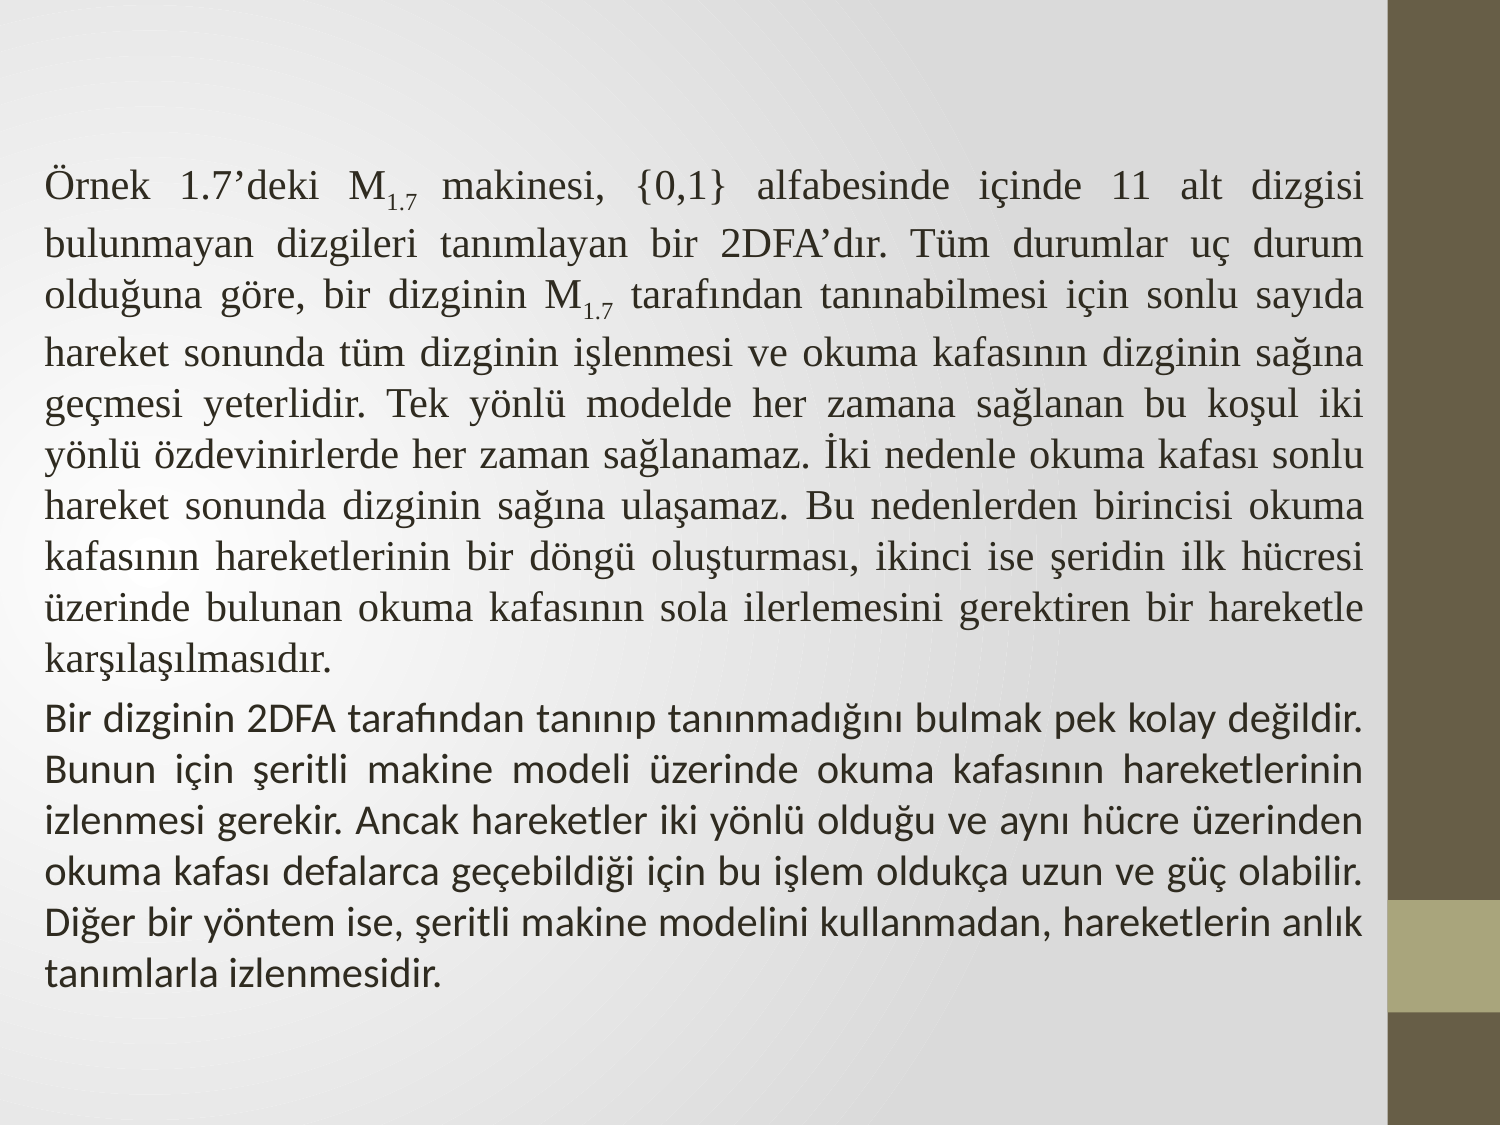

Örnek 1.7’deki M1.7 makinesi, {0,1} alfabesinde içinde 11 alt dizgisi bulunmayan dizgileri tanımlayan bir 2DFA’dır. Tüm durumlar uç durum olduğuna göre, bir dizginin M1.7 tarafından tanınabilmesi için sonlu sayıda hareket sonunda tüm dizginin işlenmesi ve okuma kafasının dizginin sağına geçmesi yeterlidir. Tek yönlü modelde her zamana sağlanan bu koşul iki yönlü özdevinirlerde her zaman sağlanamaz. İki nedenle okuma kafası sonlu hareket sonunda dizginin sağına ulaşamaz. Bu nedenlerden birincisi okuma kafasının hareketlerinin bir döngü oluşturması, ikinci ise şeridin ilk hücresi üzerinde bulunan okuma kafasının sola ilerlemesini gerektiren bir hareketle karşılaşılmasıdır.
Bir dizginin 2DFA tarafından tanınıp tanınmadığını bulmak pek kolay değildir. Bunun için şeritli makine modeli üzerinde okuma kafasının hareketlerinin izlenmesi gerekir. Ancak hareketler iki yönlü olduğu ve aynı hücre üzerinden okuma kafası defalarca geçebildiği için bu işlem oldukça uzun ve güç olabilir. Diğer bir yöntem ise, şeritli makine modelini kullanmadan, hareketlerin anlık tanımlarla izlenmesidir.